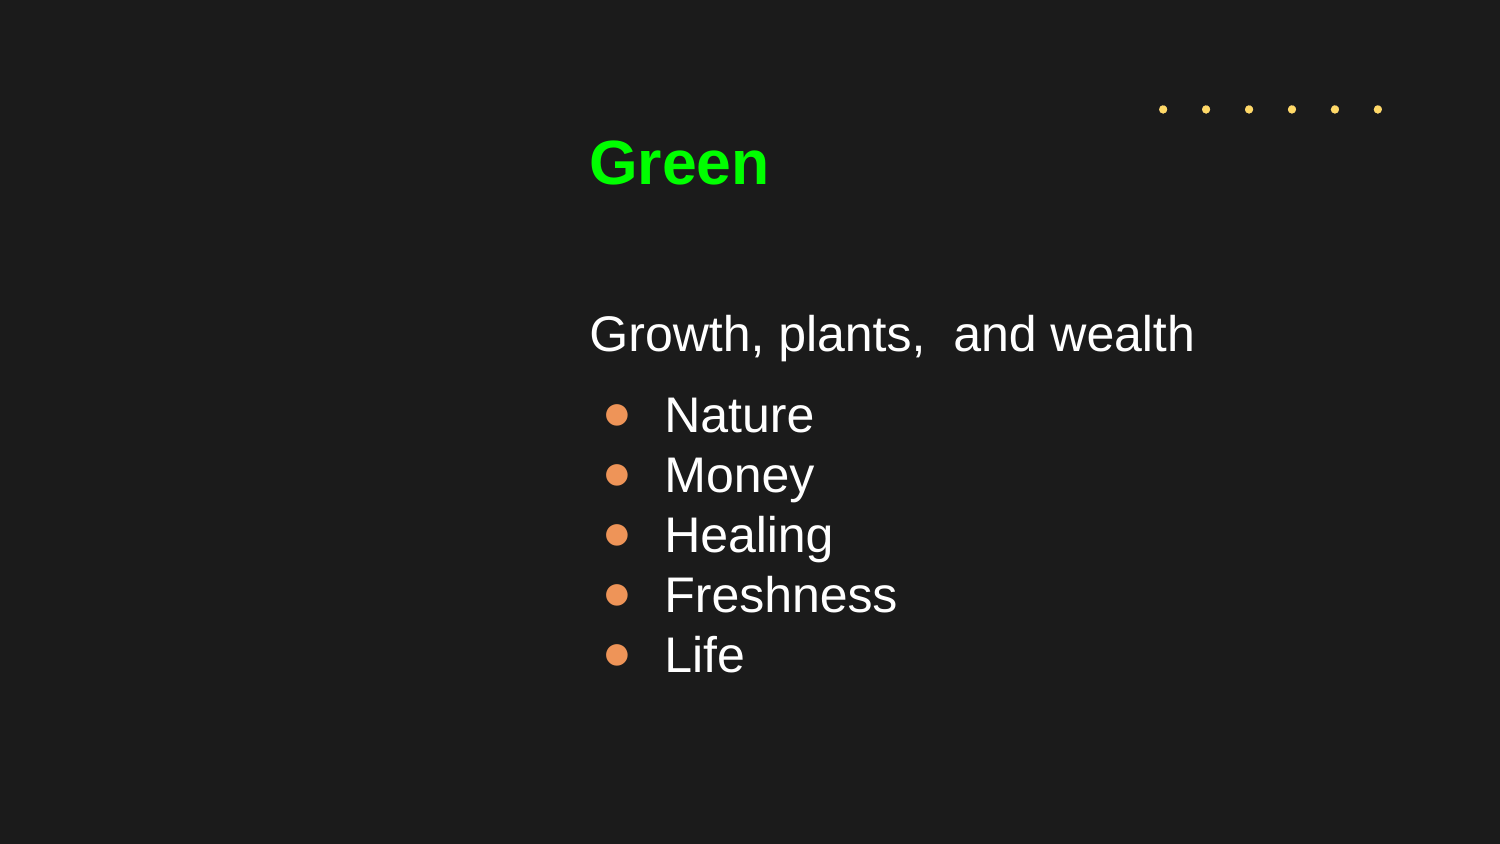

# Green
Growth, plants,  and wealth
Nature
Money
Healing
Freshness
Life